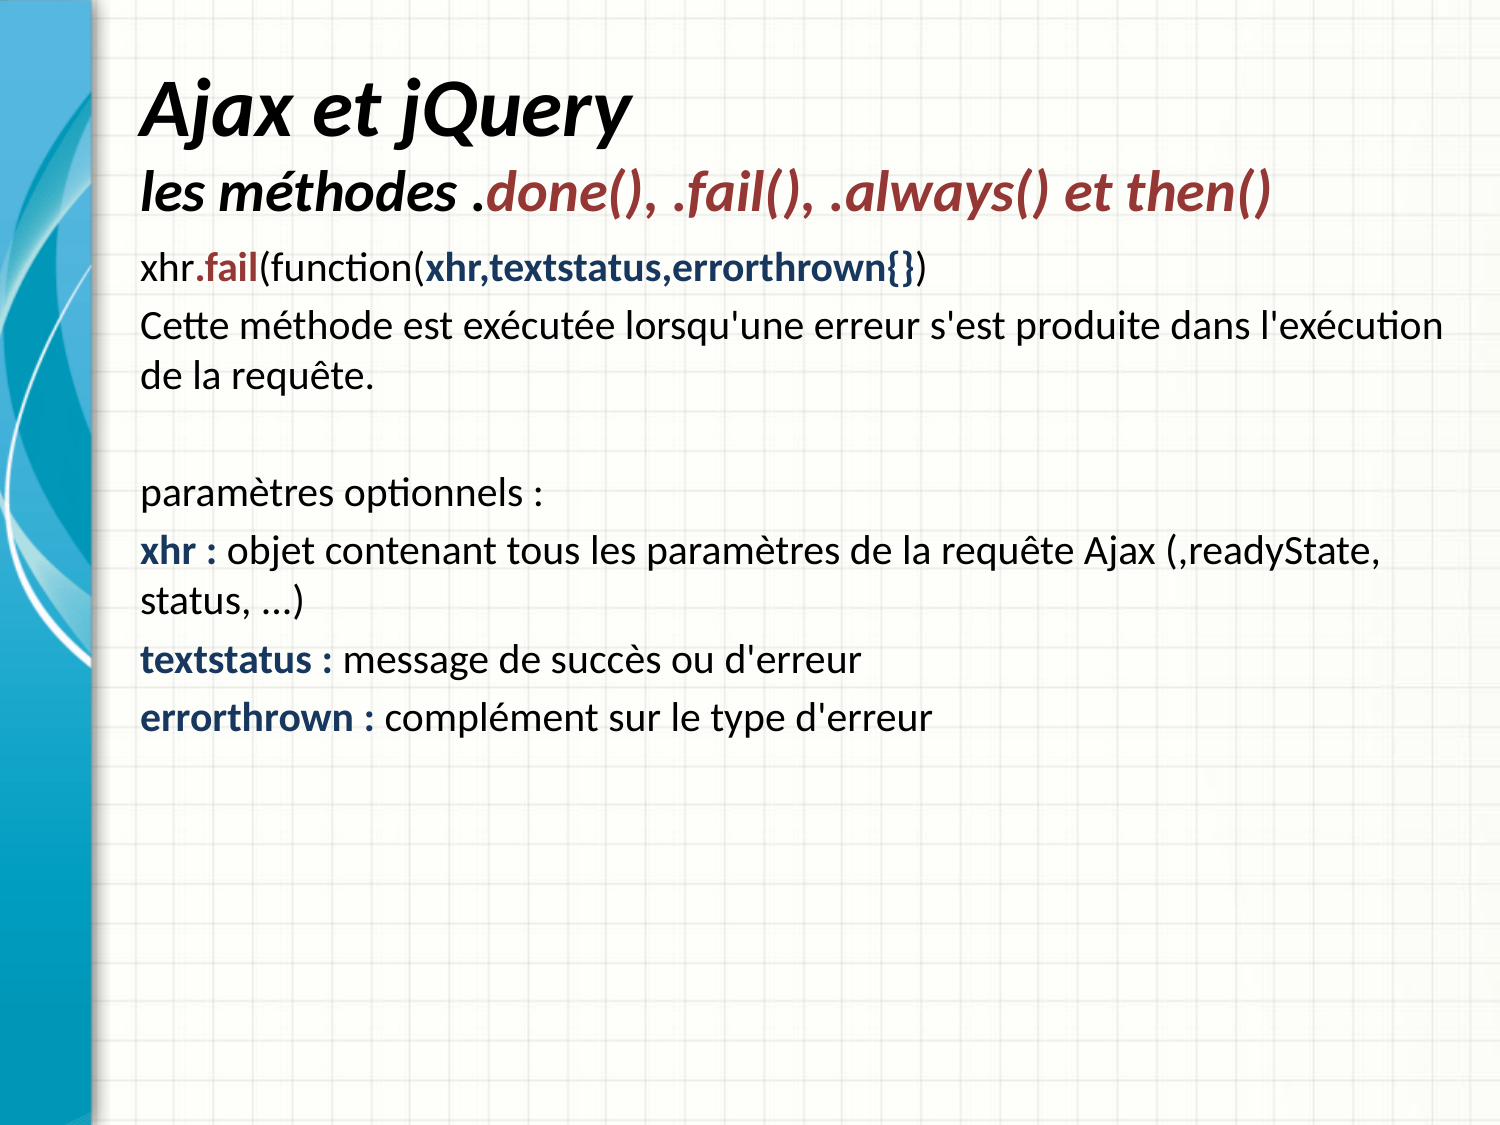

# Ajax et jQuery les méthodes .done(), .fail(), .always() et then()
xhr.fail(function(xhr,textstatus,errorthrown{})
Cette méthode est exécutée lorsqu'une erreur s'est produite dans l'exécution de la requête.

paramètres optionnels :
xhr : objet contenant tous les paramètres de la requête Ajax (,readyState, status, ...)
textstatus : message de succès ou d'erreur
errorthrown : complément sur le type d'erreur